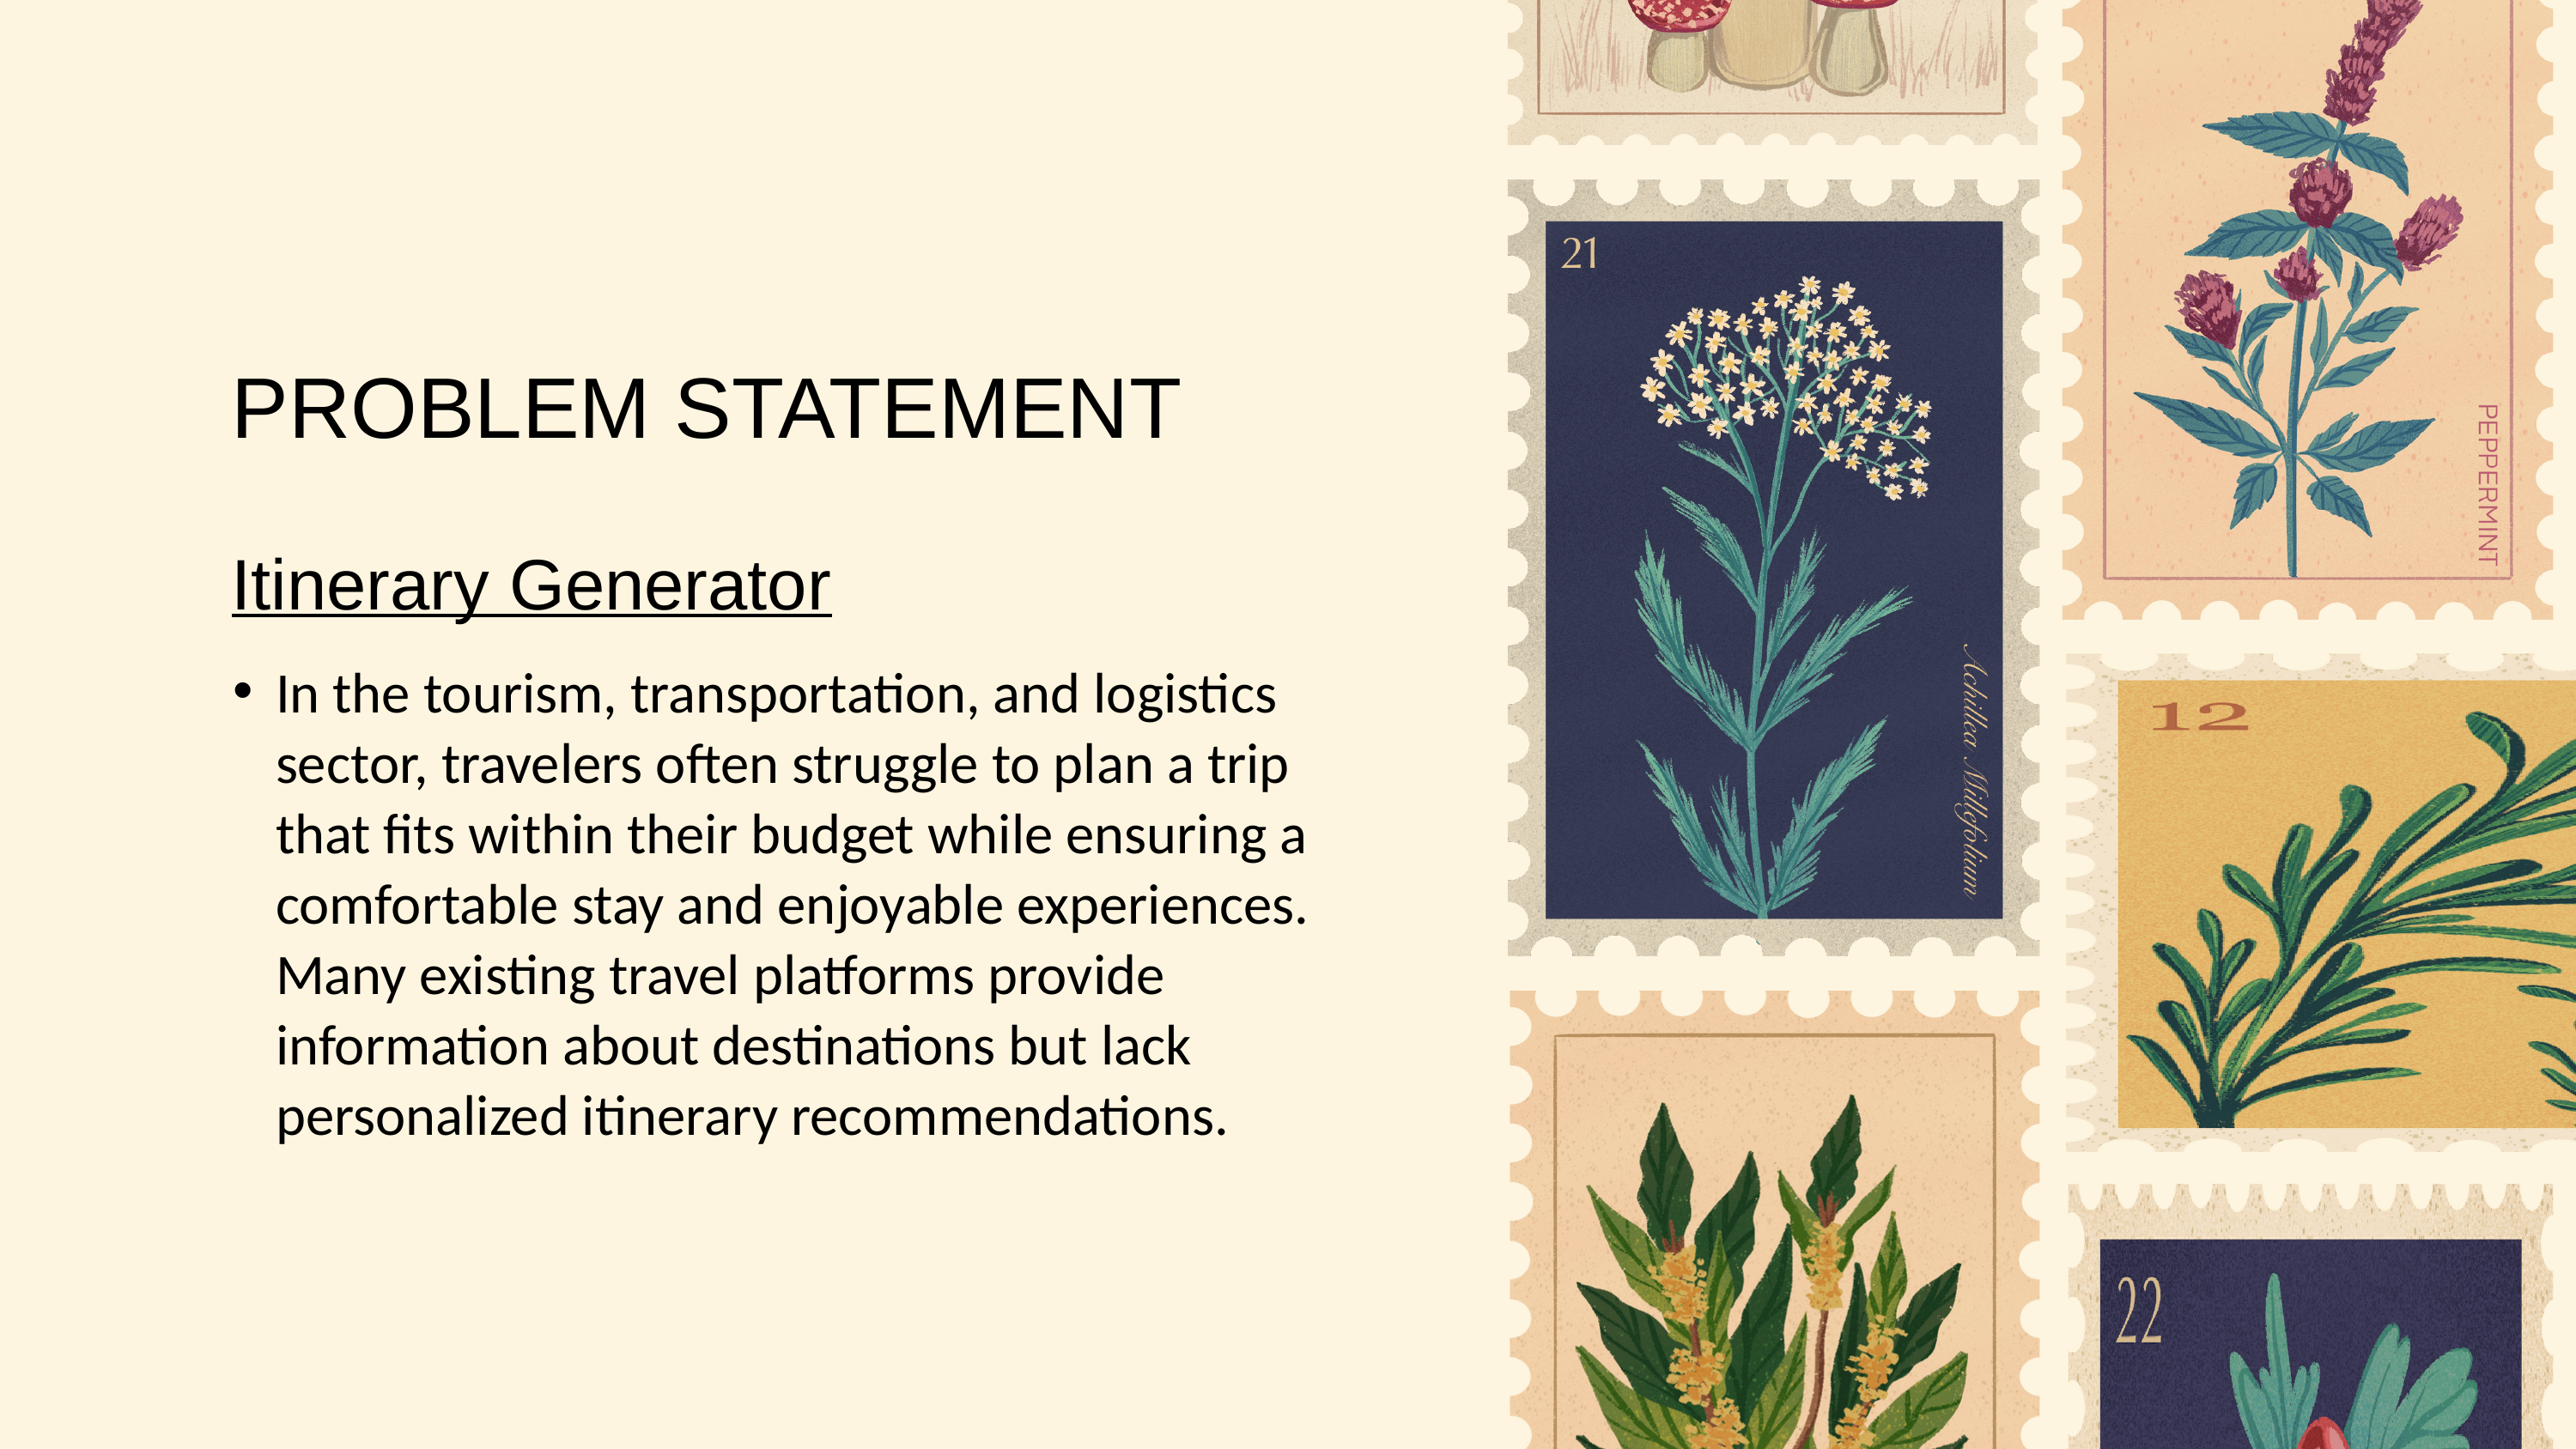

PROBLEM STATEMENT
Itinerary Generator

In the tourism, transportation, and logistics sector, travelers often struggle to plan a trip that fits within their budget while ensuring a comfortable stay and enjoyable experiences. Many existing travel platforms provide information about destinations but lack personalized itinerary recommendations.